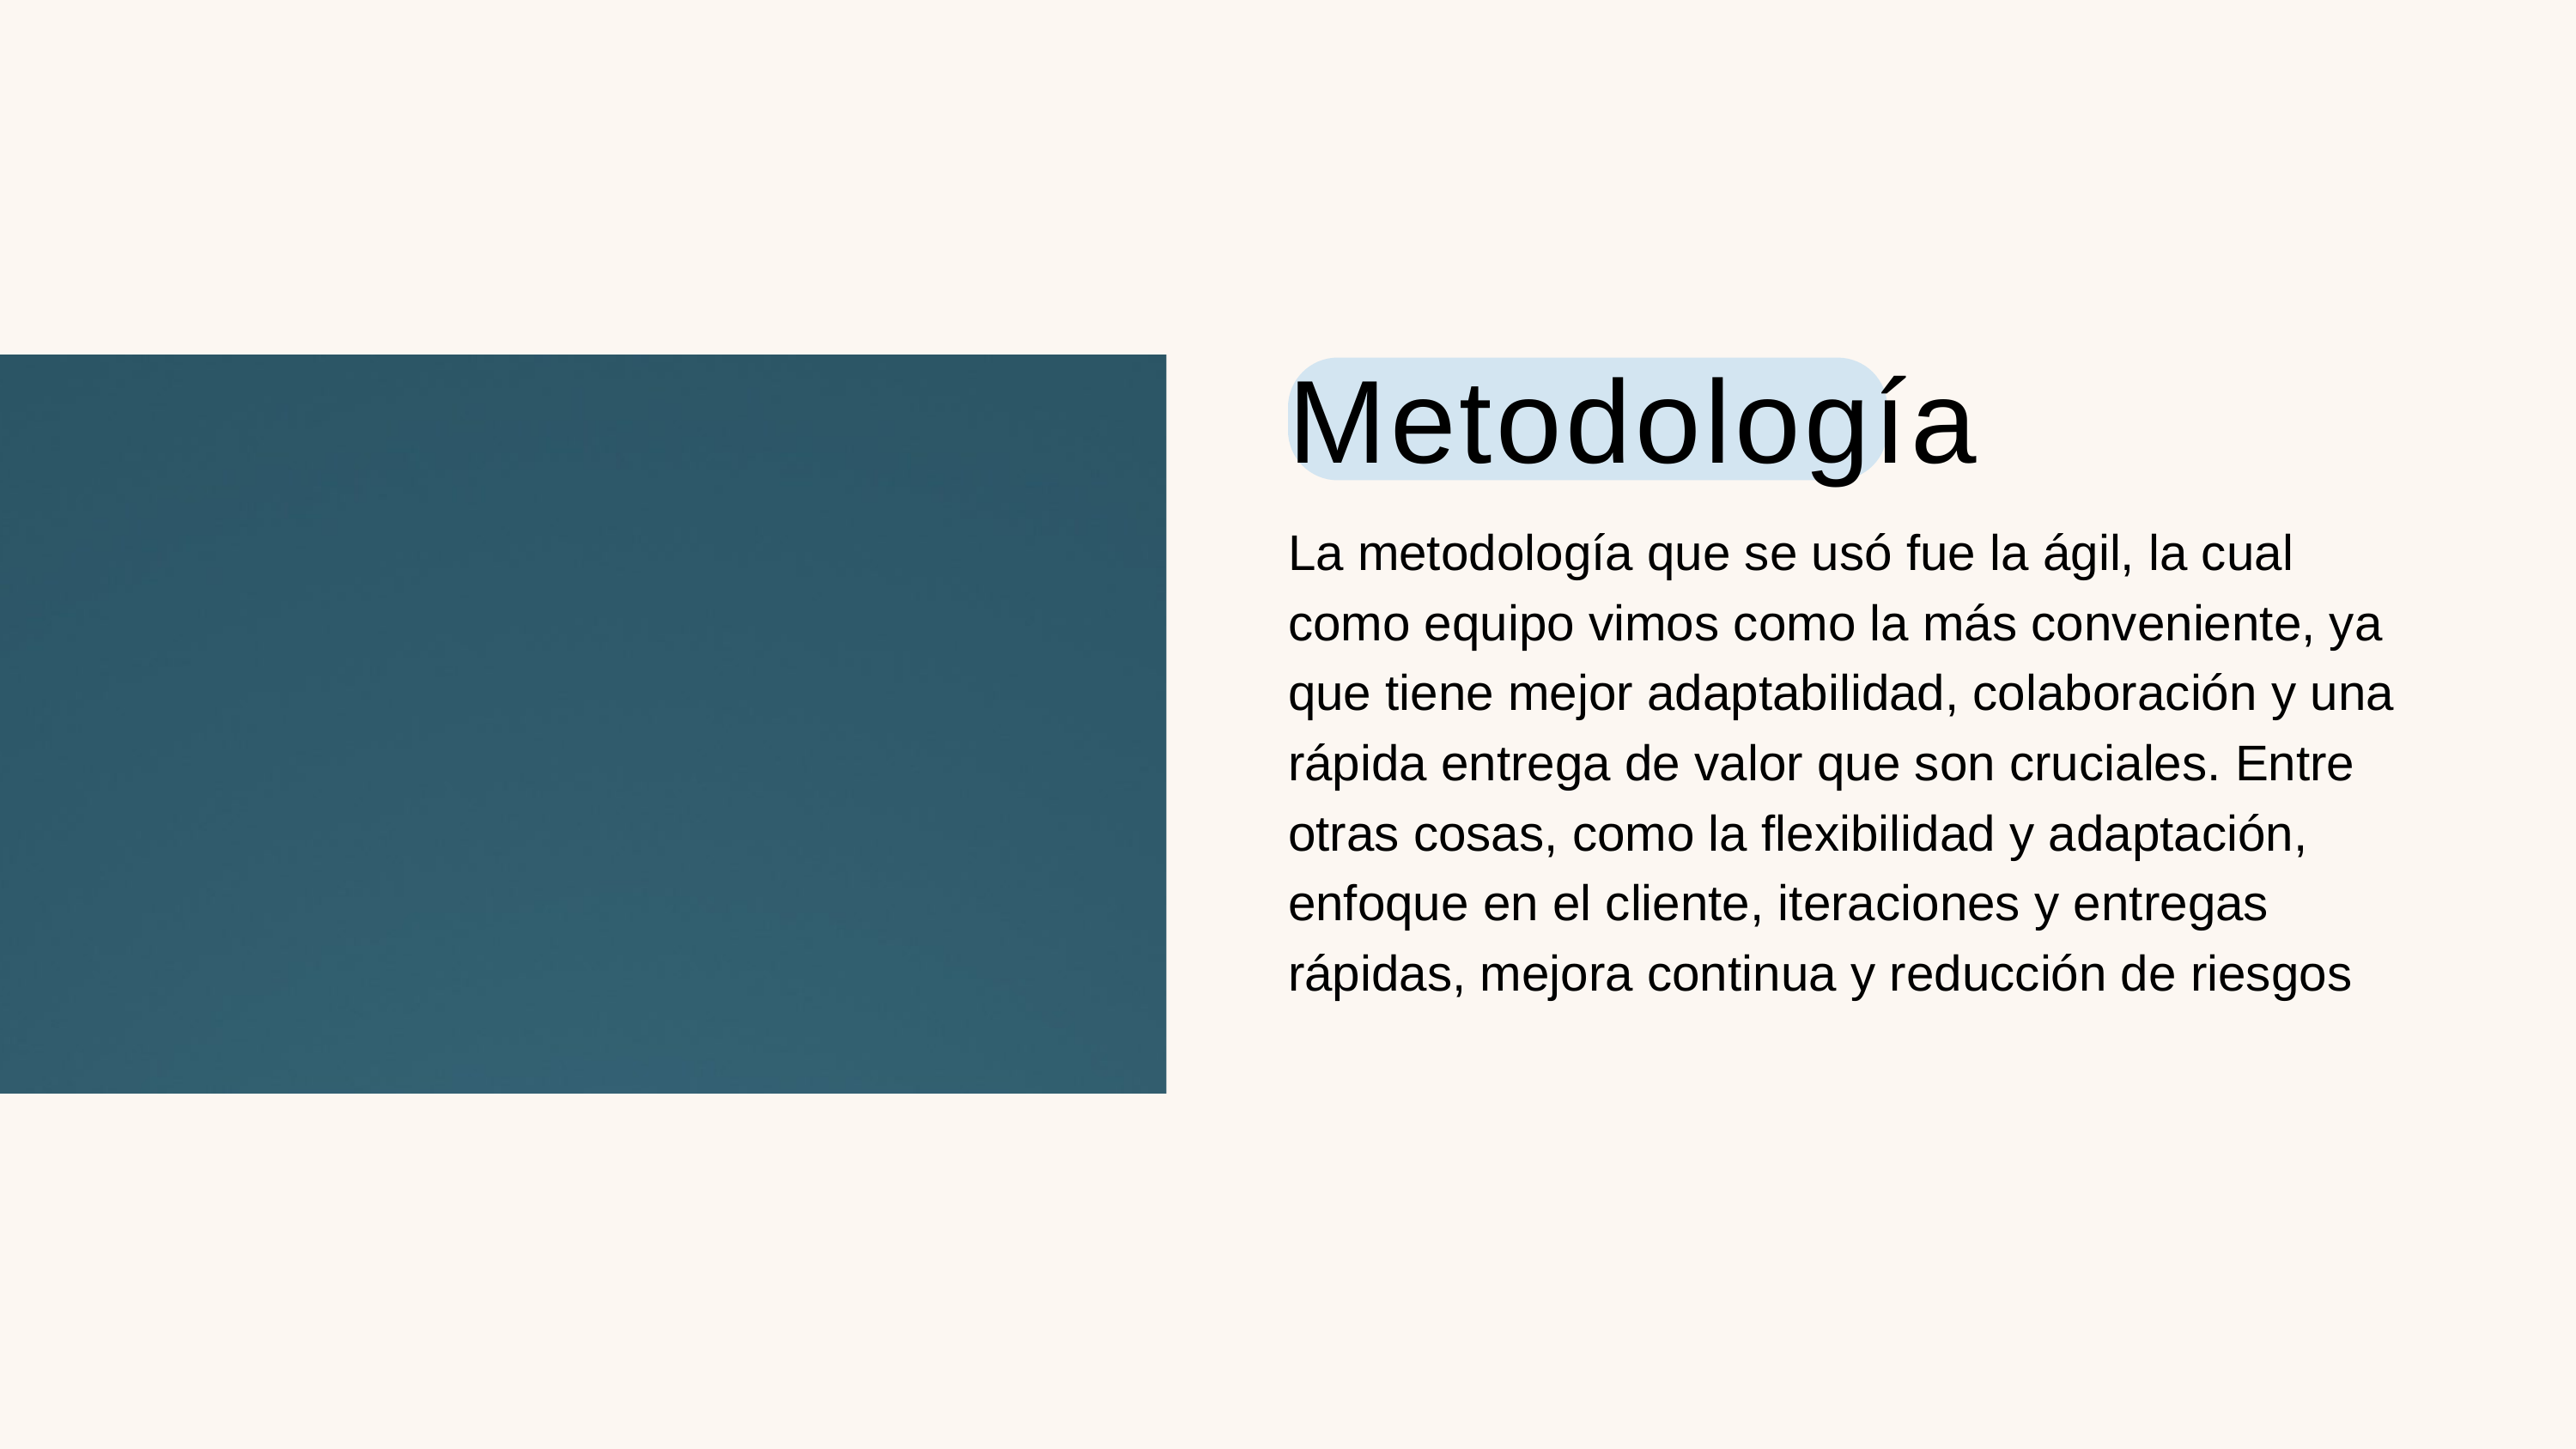

Metodología

La metodología que se usó fue la ágil, la cual como equipo vimos como la más conveniente, ya que tiene mejor adaptabilidad, colaboración y una rápida entrega de valor que son cruciales. Entre otras cosas, como la flexibilidad y adaptación, enfoque en el cliente, iteraciones y entregas rápidas, mejora continua y reducción de riesgos